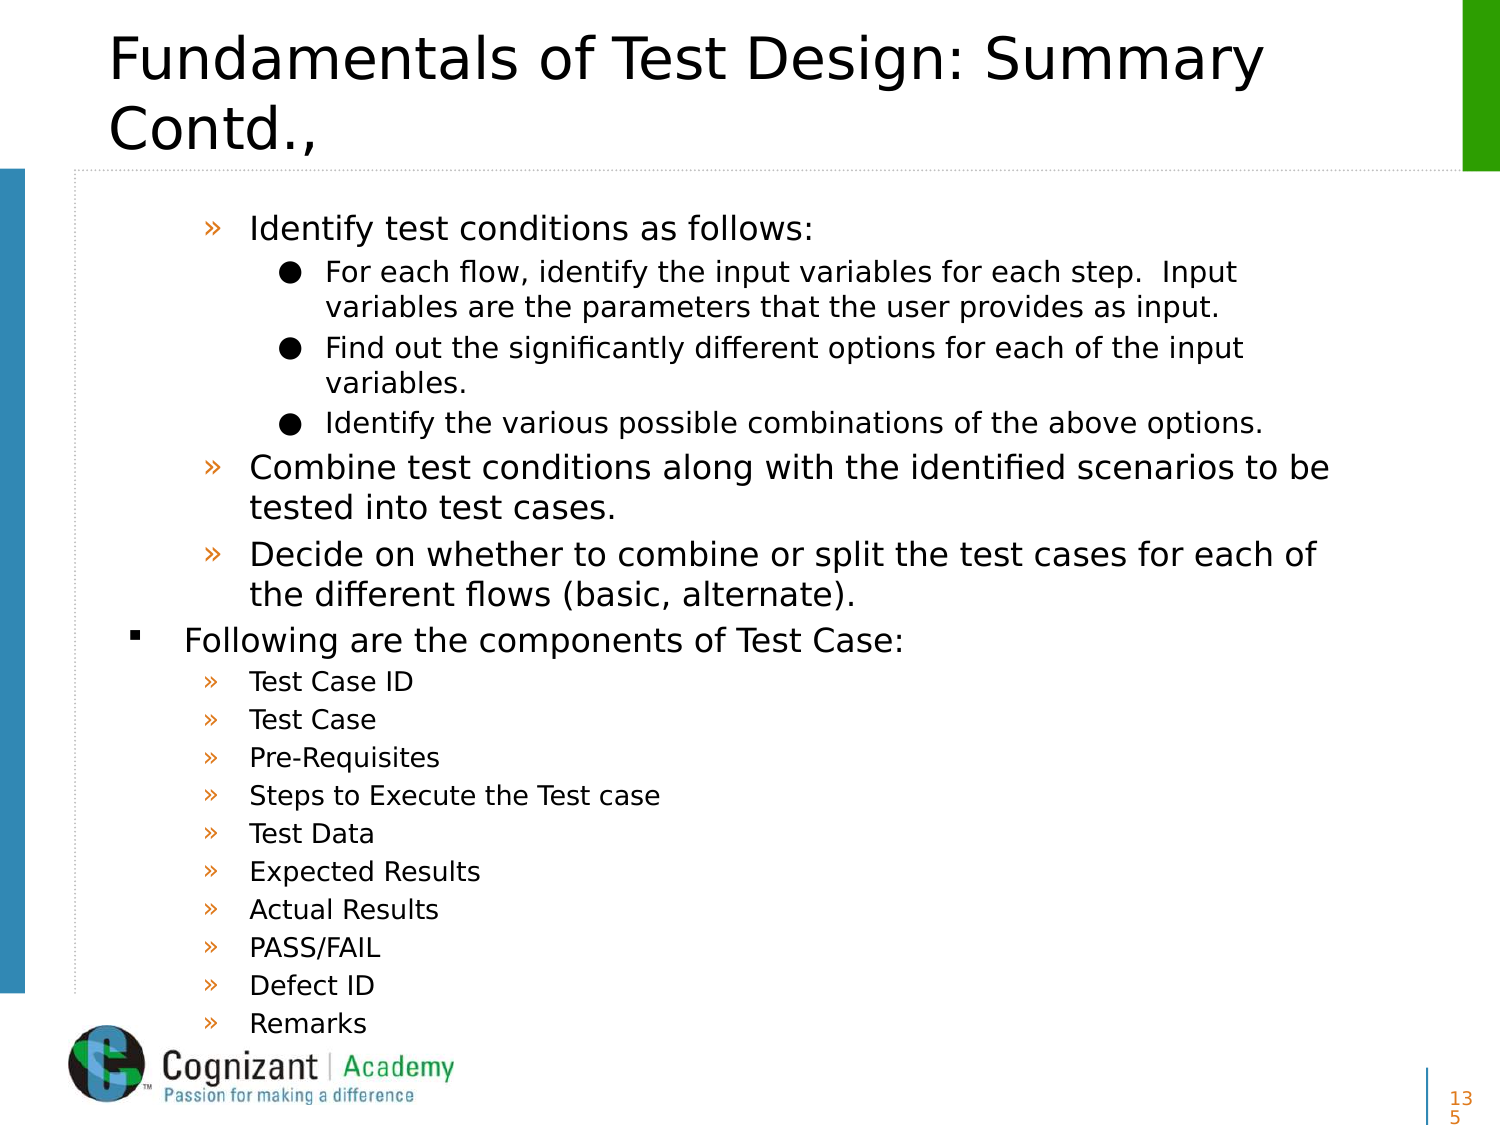

# Fundamentals of Test Design: Summary Contd.,
Identify test conditions as follows:
For each flow, identify the input variables for each step.  Input variables are the parameters that the user provides as input.
Find out the significantly different options for each of the input variables.
Identify the various possible combinations of the above options.
Combine test conditions along with the identified scenarios to be tested into test cases.
Decide on whether to combine or split the test cases for each of the different flows (basic, alternate).
Following are the components of Test Case:
Test Case ID
Test Case
Pre-Requisites
Steps to Execute the Test case
Test Data
Expected Results
Actual Results
PASS/FAIL
Defect ID
Remarks

135